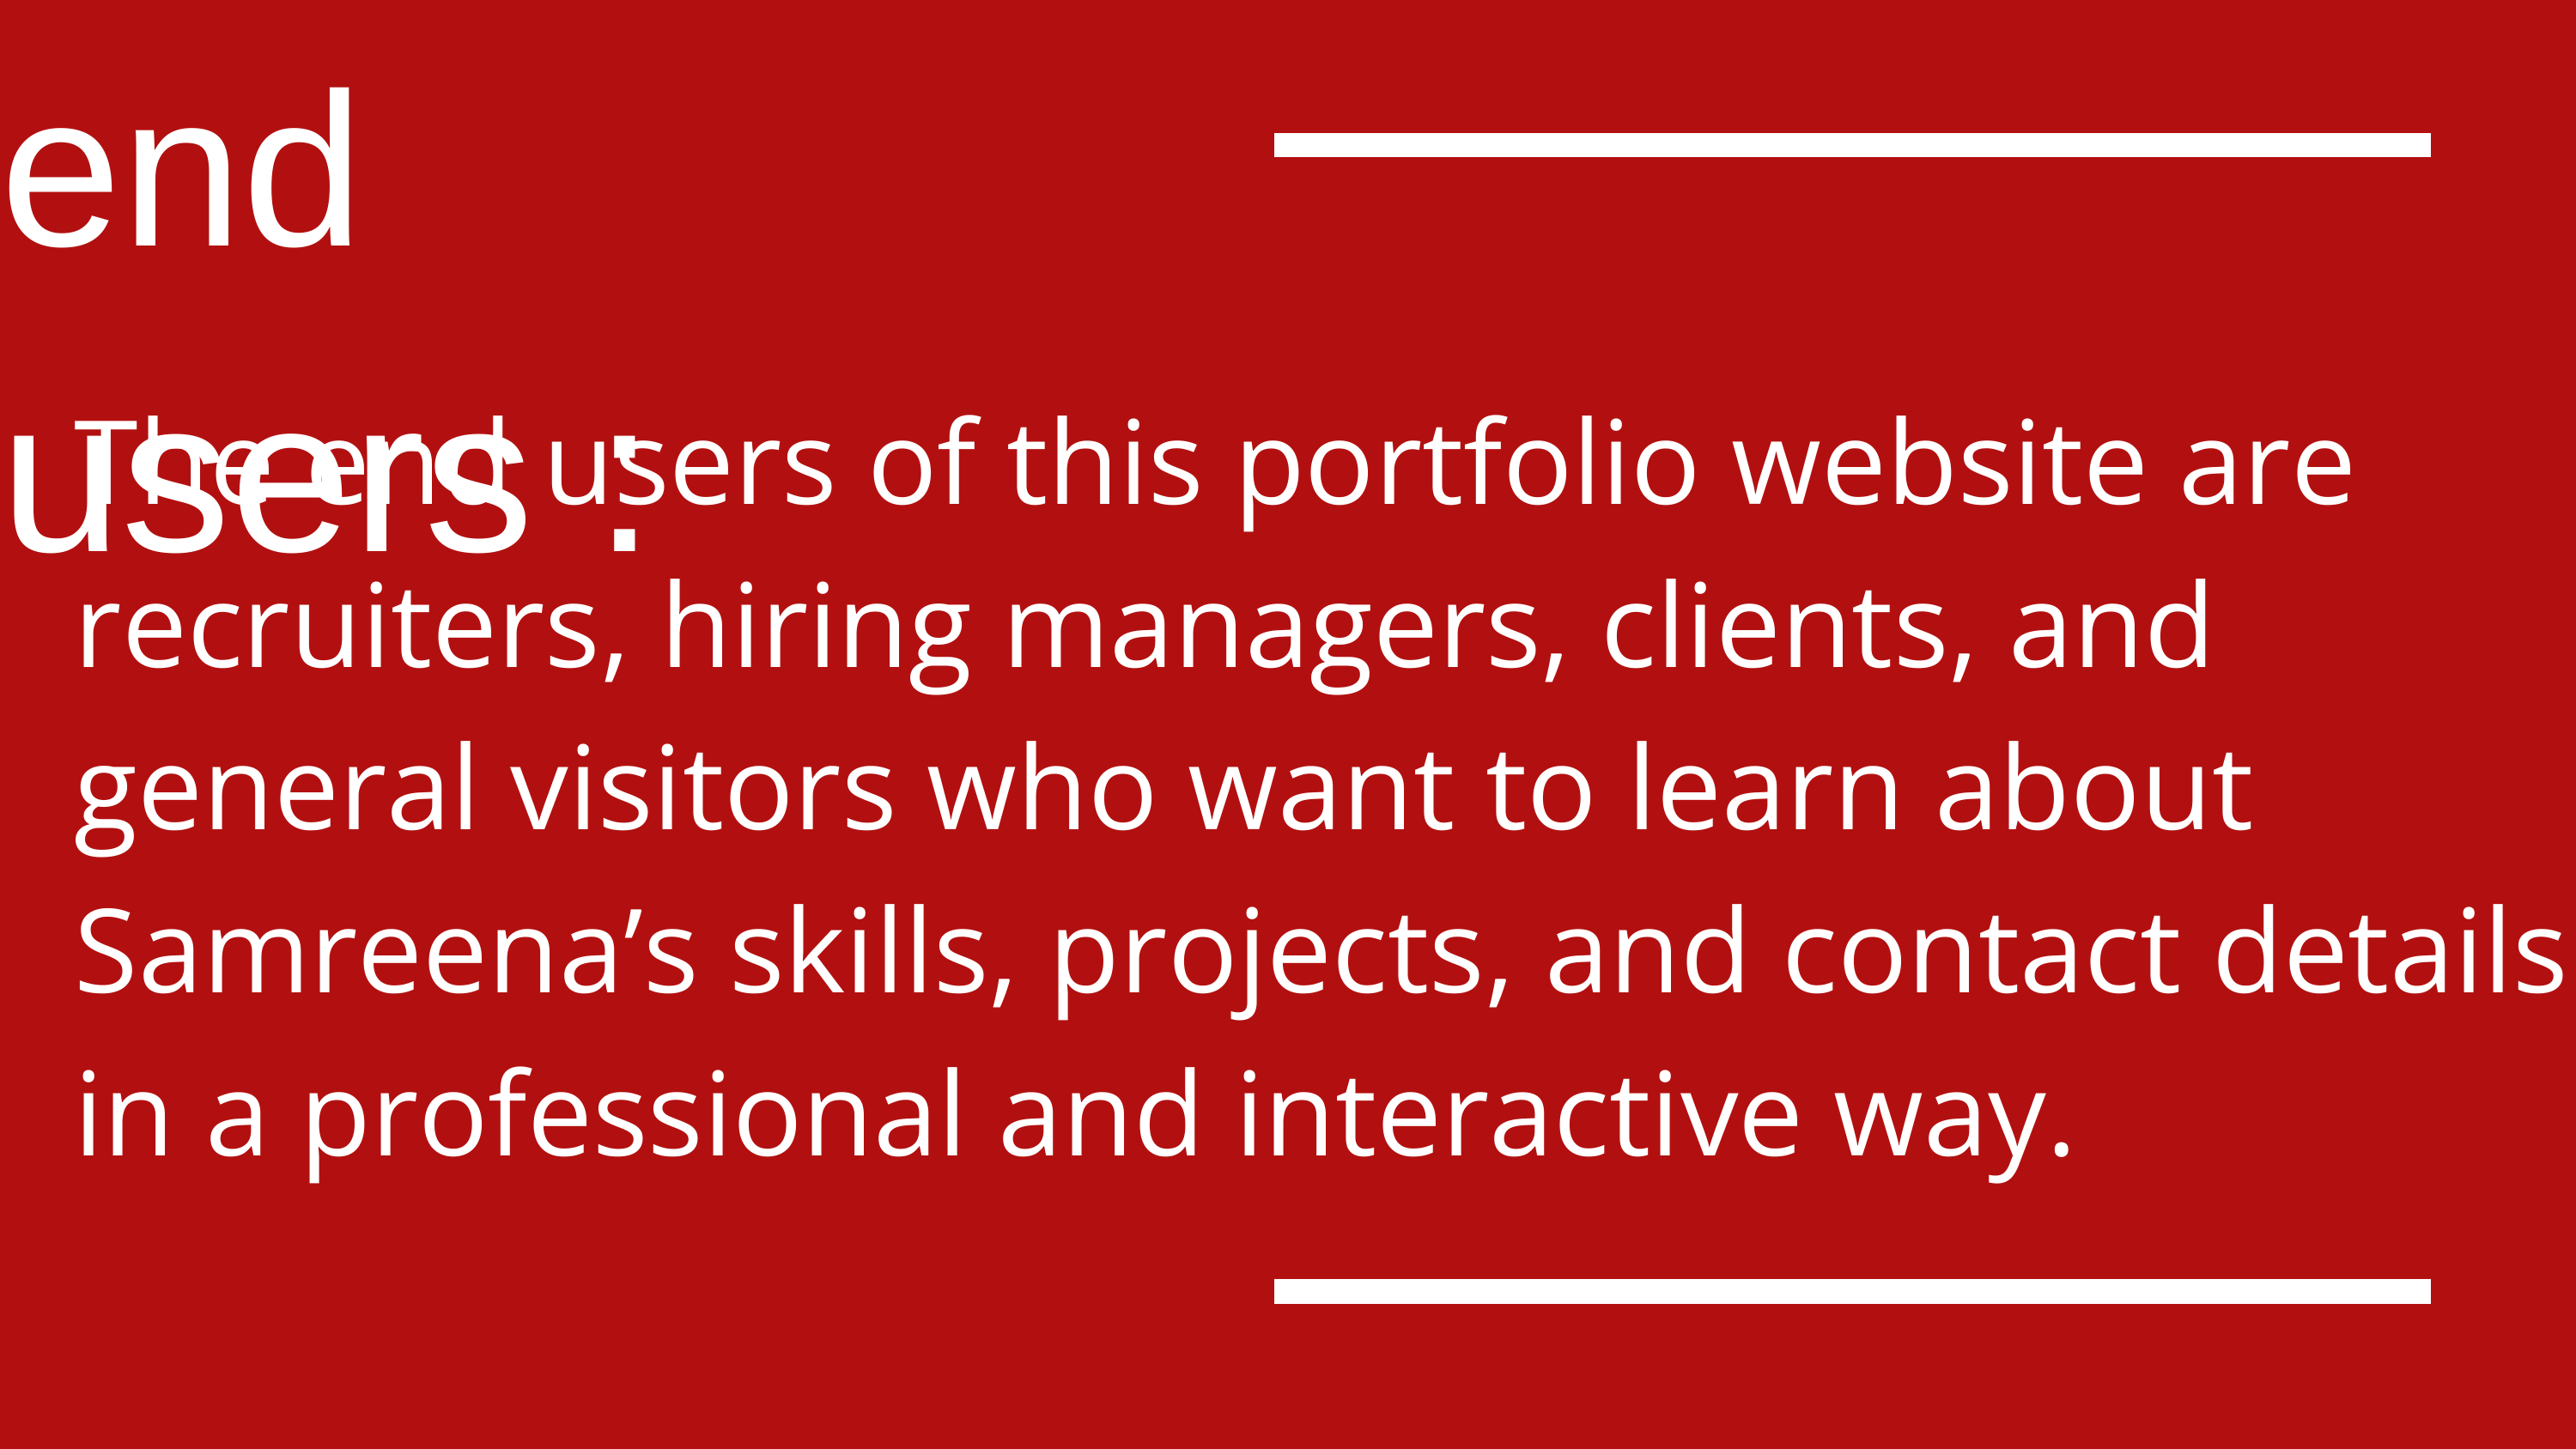

end users :

The end users of this portfolio website are recruiters, hiring managers, clients, and general visitors who want to learn about Samreena’s skills, projects, and contact details in a professional and interactive way.